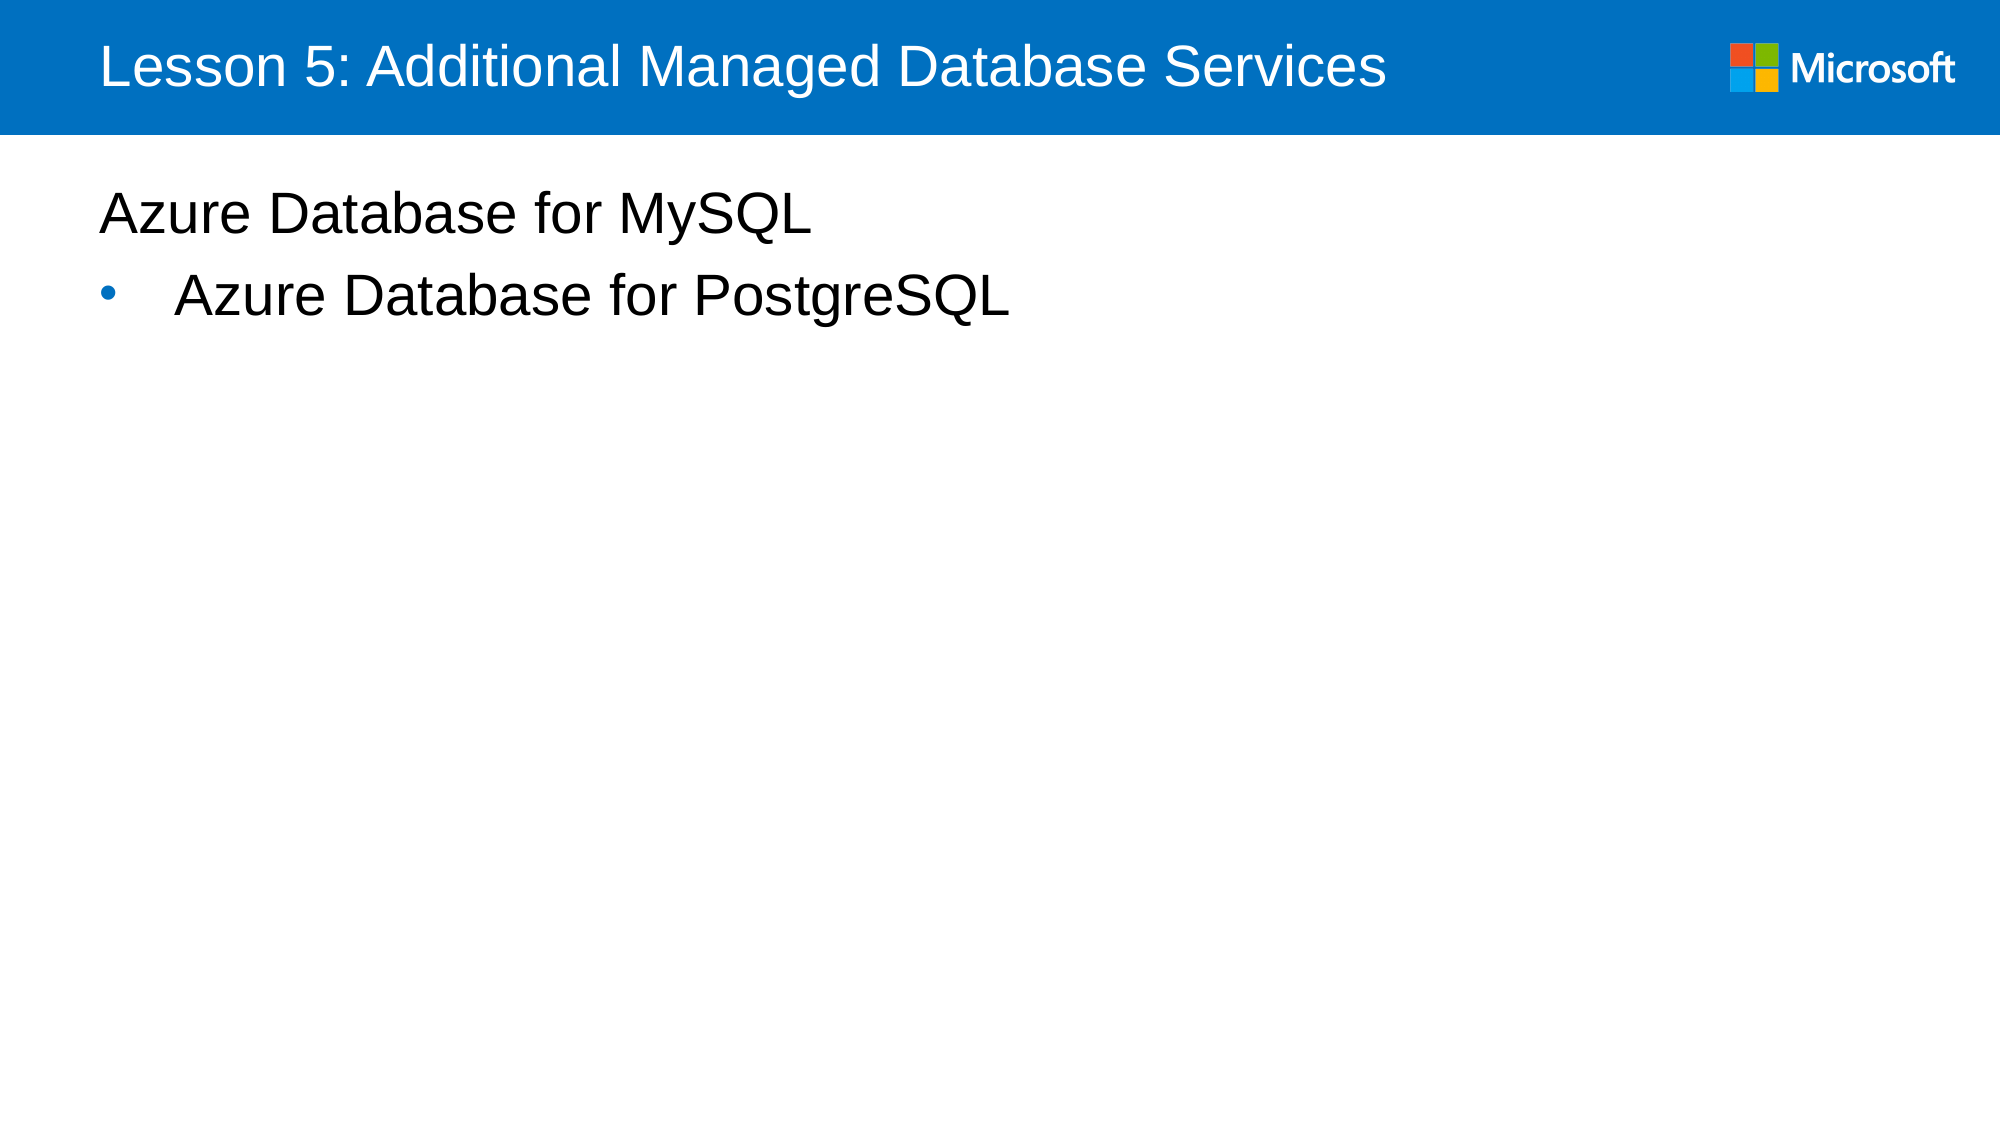

# Lesson 5: Additional Managed Database Services
Azure Database for MySQL
Azure Database for PostgreSQL